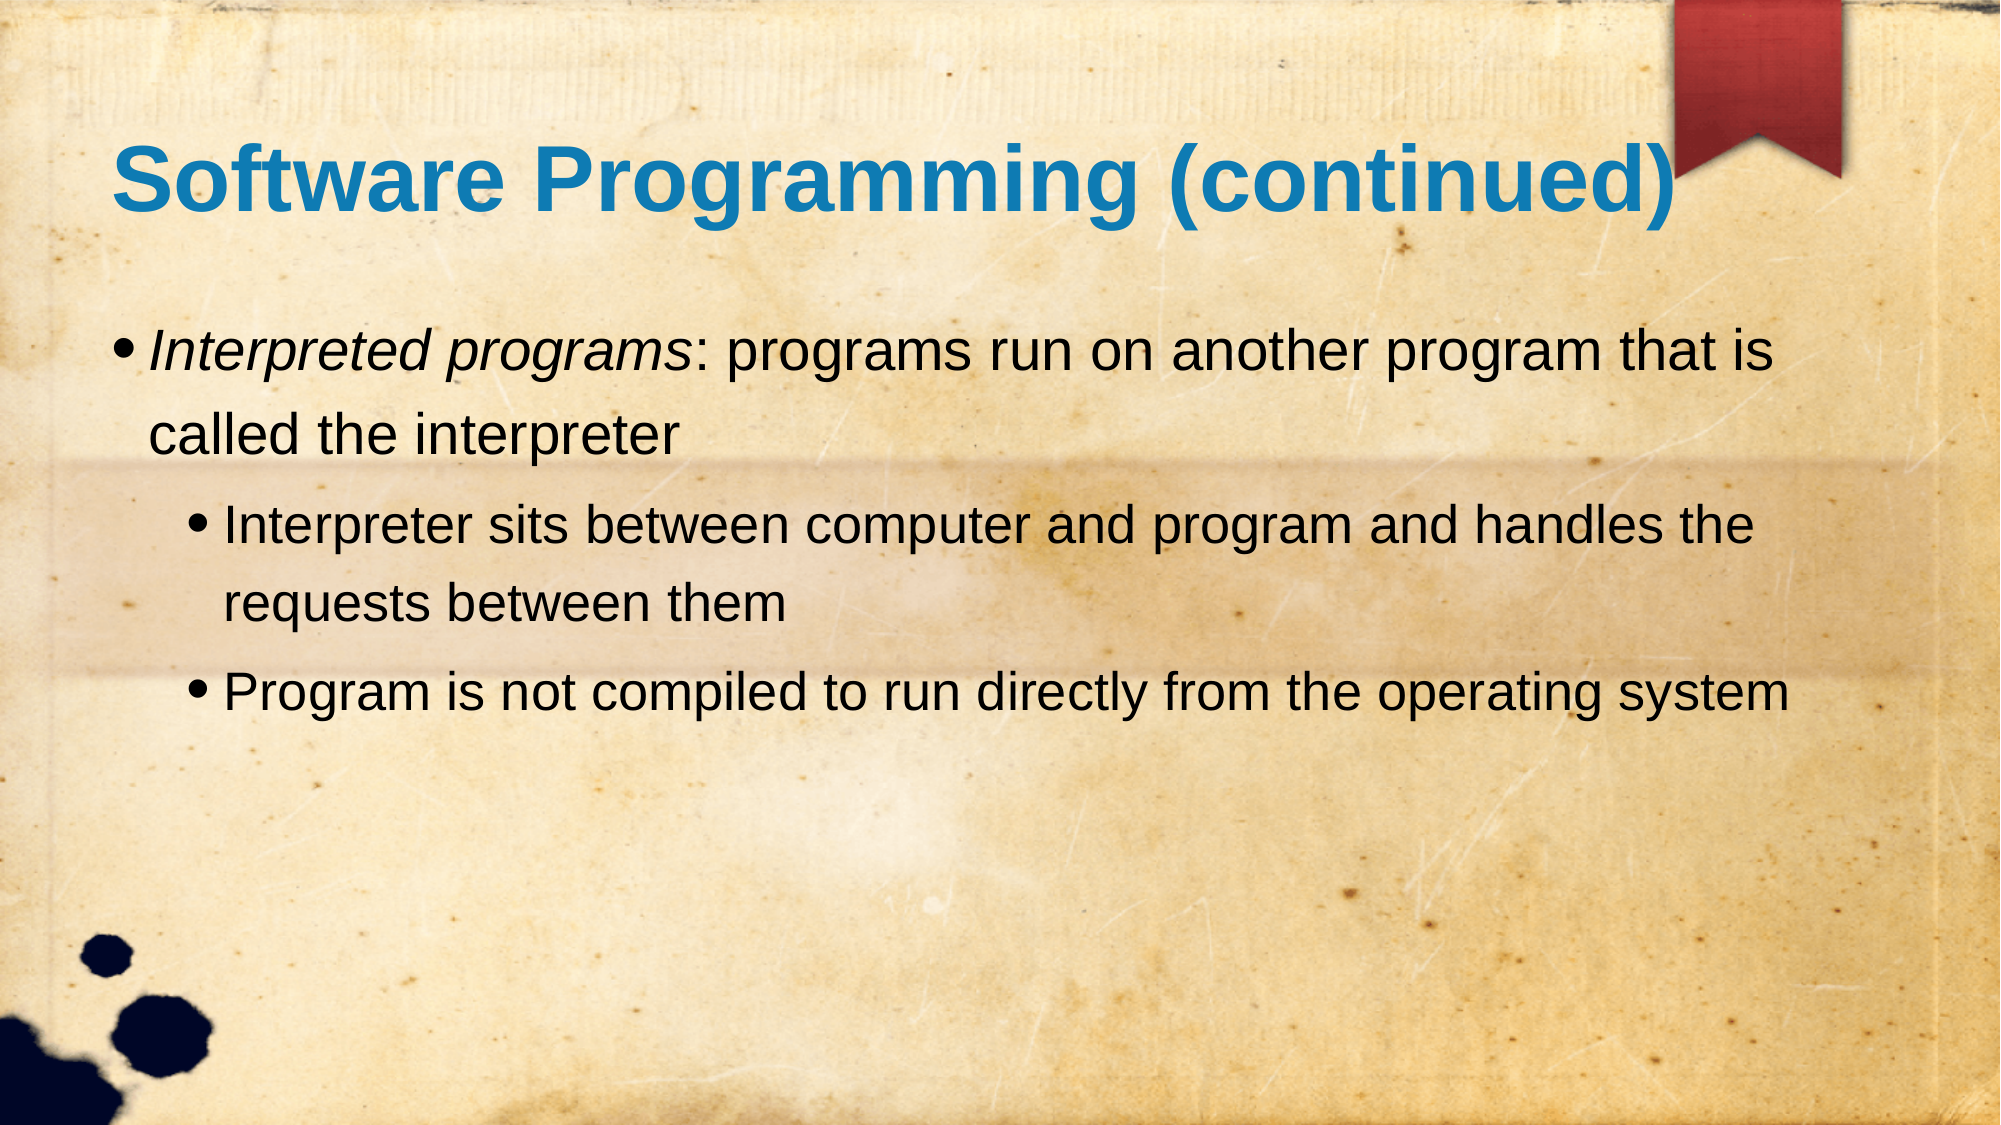

Software Programming (continued)
Interpreted programs: programs run on another program that is called the interpreter
Interpreter sits between computer and program and handles the requests between them
Program is not compiled to run directly from the operating system